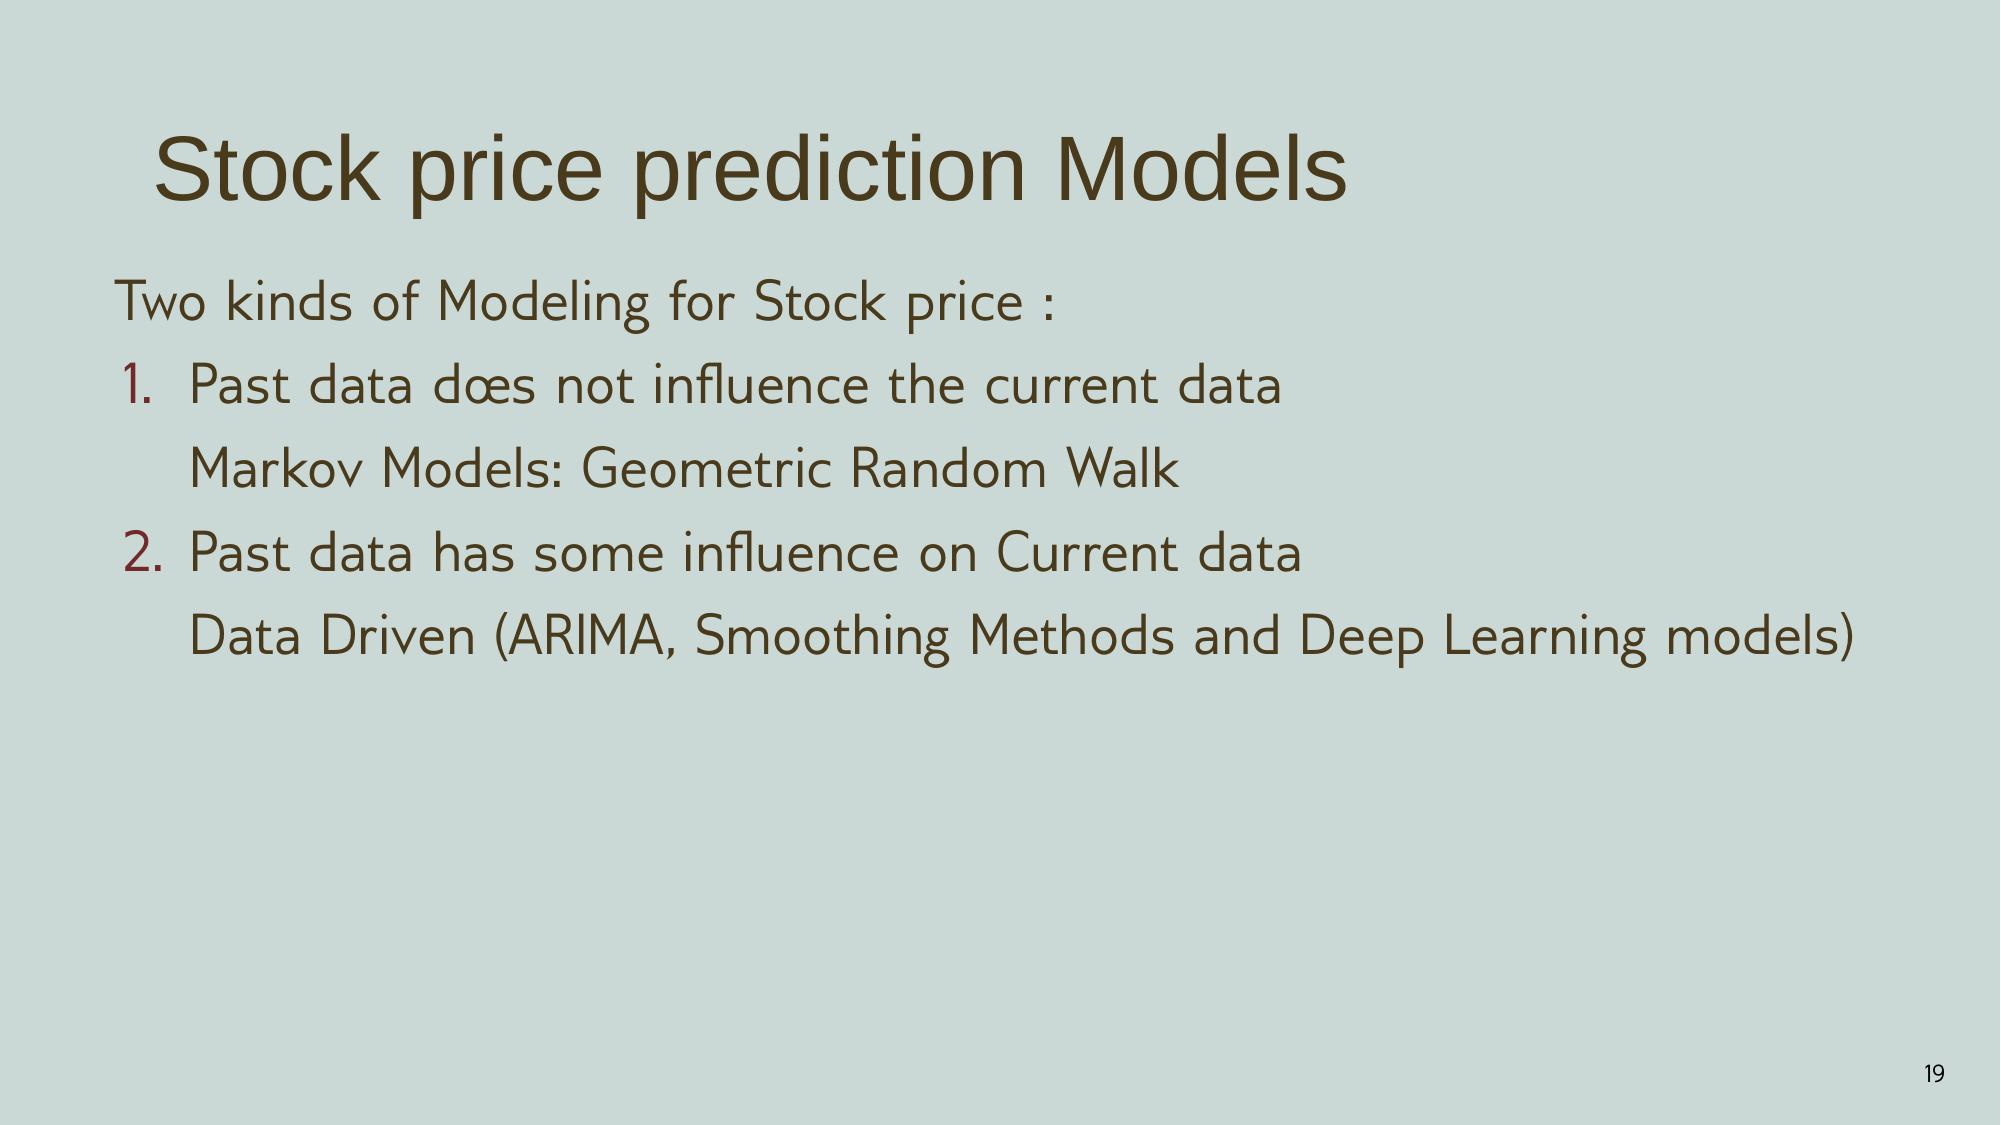

# Stock price prediction Models
Two kinds of Modeling for Stock price :
Past data does not influence the current data
Markov Models: Geometric Random Walk
Past data has some influence on Current data
Data Driven (ARIMA, Smoothing Methods and Deep Learning models)
19